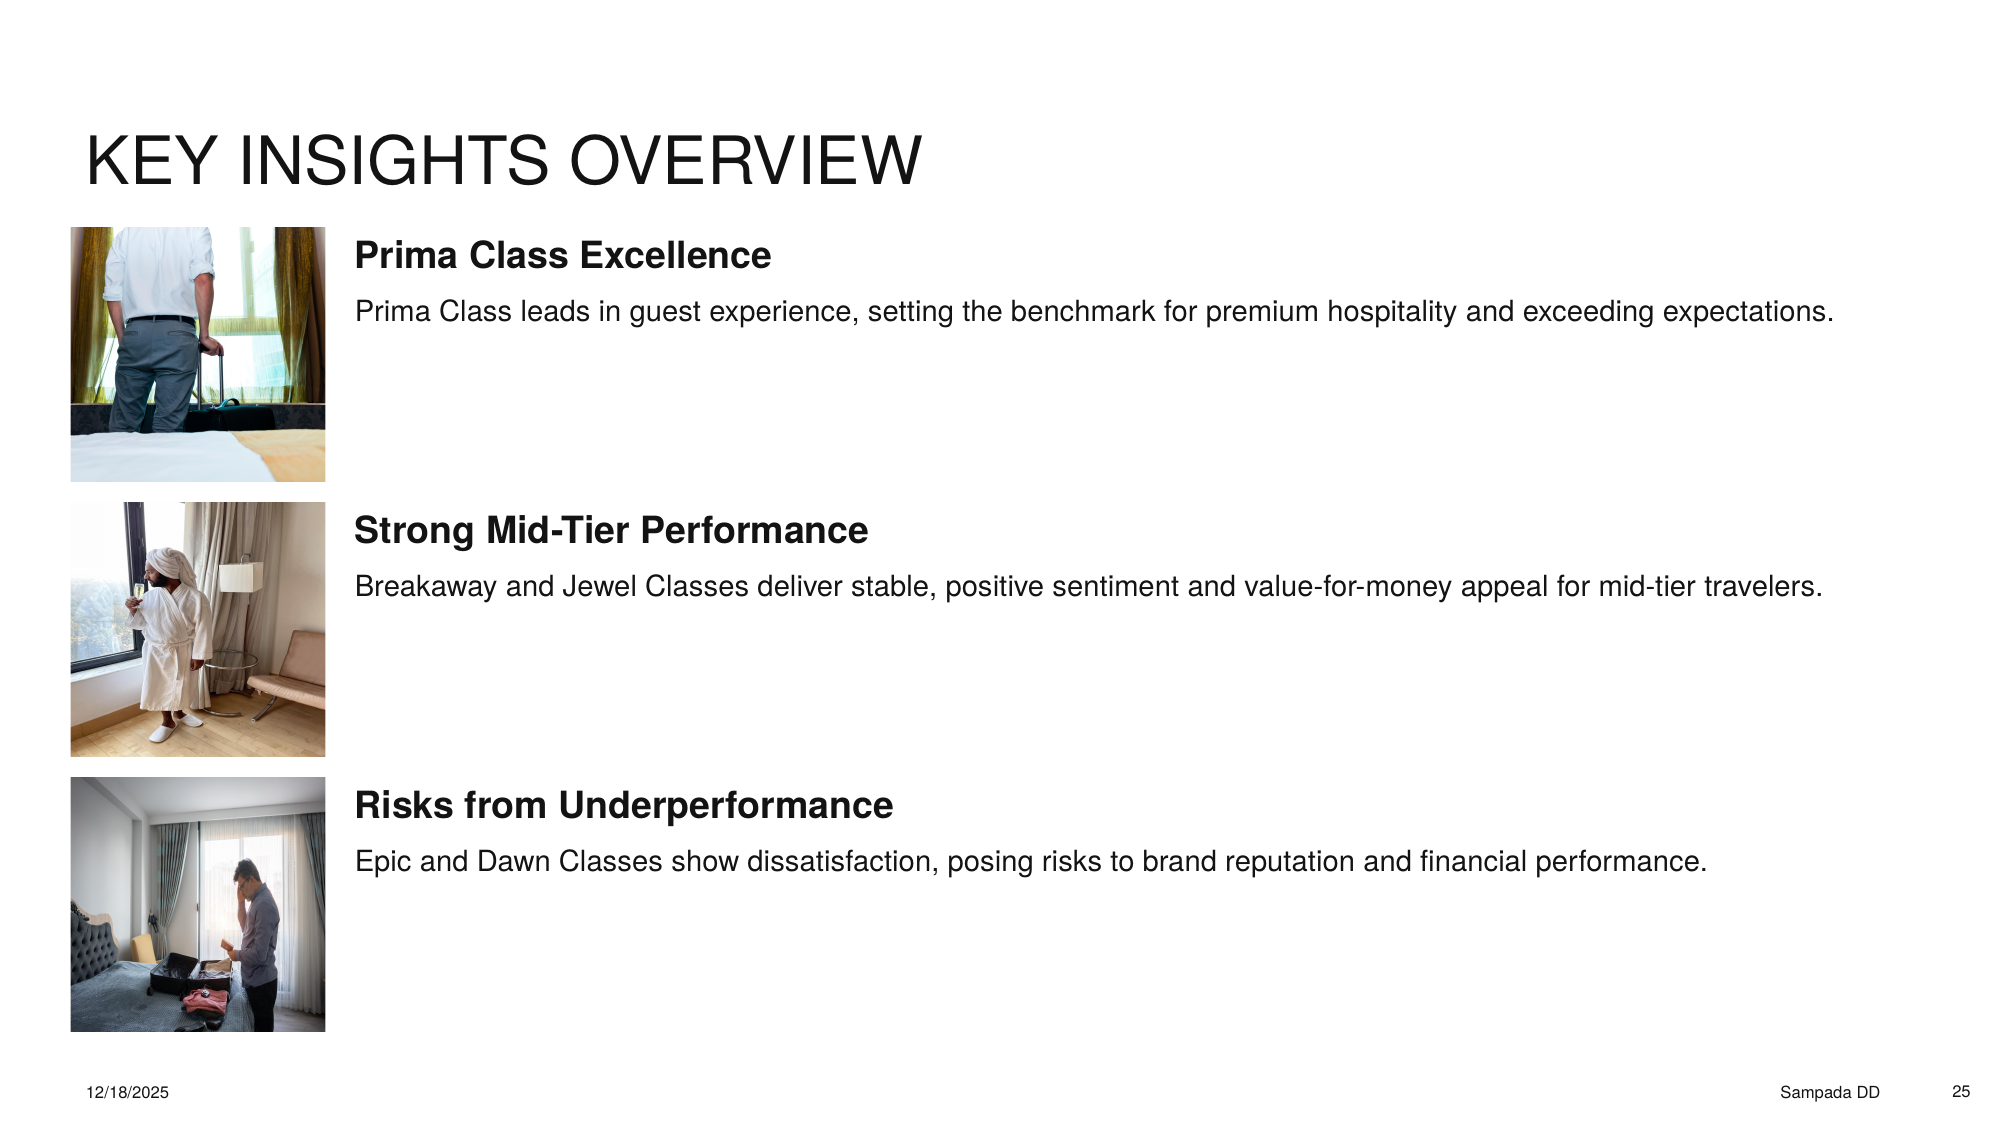

# Key Insights Overview
Prima Class Excellence
Prima Class leads in guest experience, setting the benchmark for premium hospitality and exceeding expectations.
Strong Mid-Tier Performance
Breakaway and Jewel Classes deliver stable, positive sentiment and value-for-money appeal for mid-tier travelers.
Risks from Underperformance
Epic and Dawn Classes show dissatisfaction, posing risks to brand reputation and financial performance.
12/18/2025
Sampada DD
25